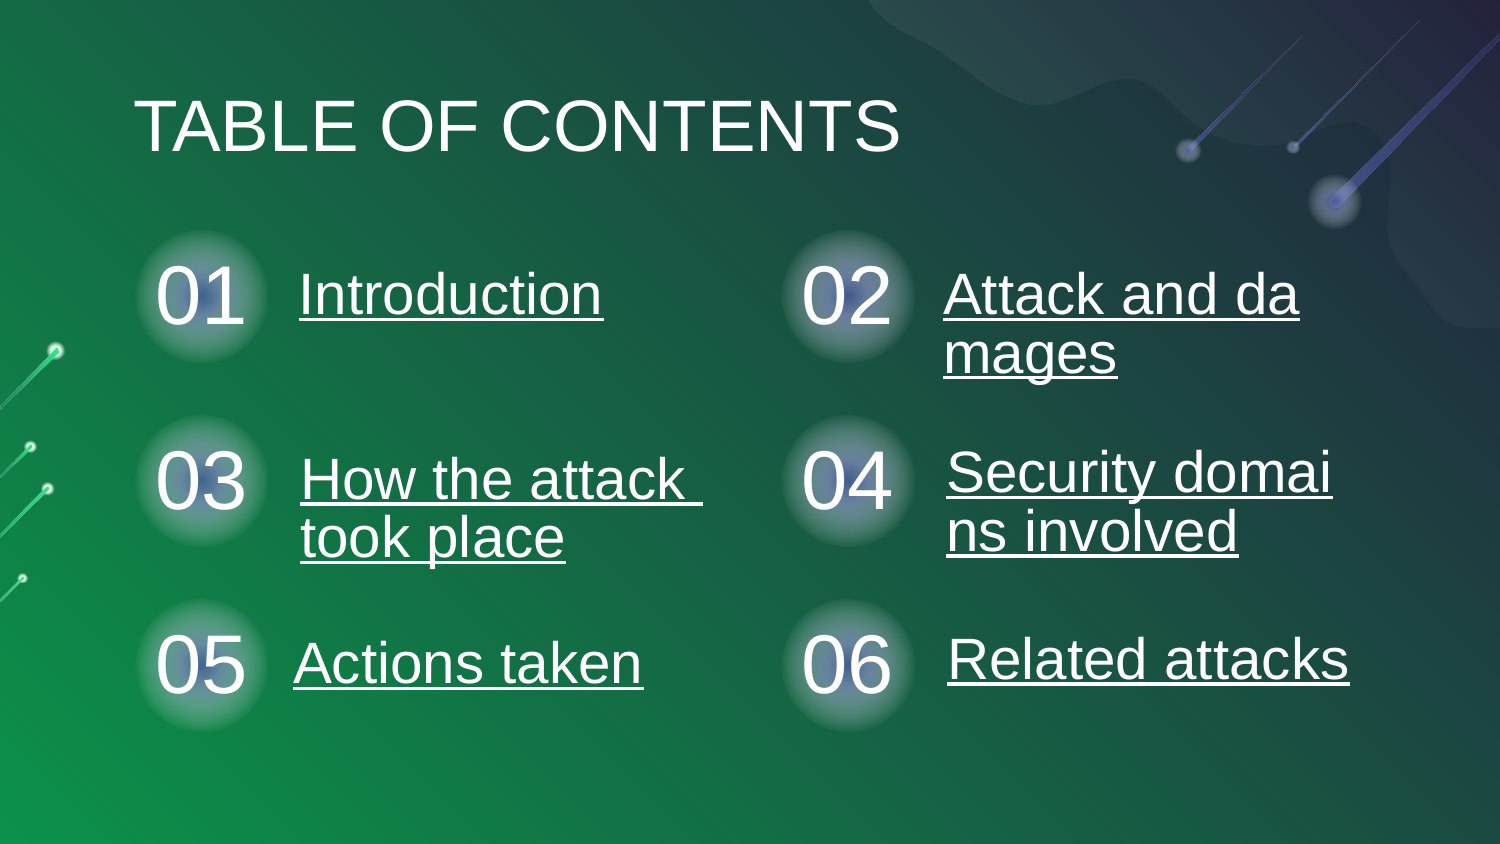

TABLE OF CONTENTS

# 01
02
Introduction
Attack and damages

03
04
Security domains involved
How the attack took place

05
06
Related attacks
Actions taken